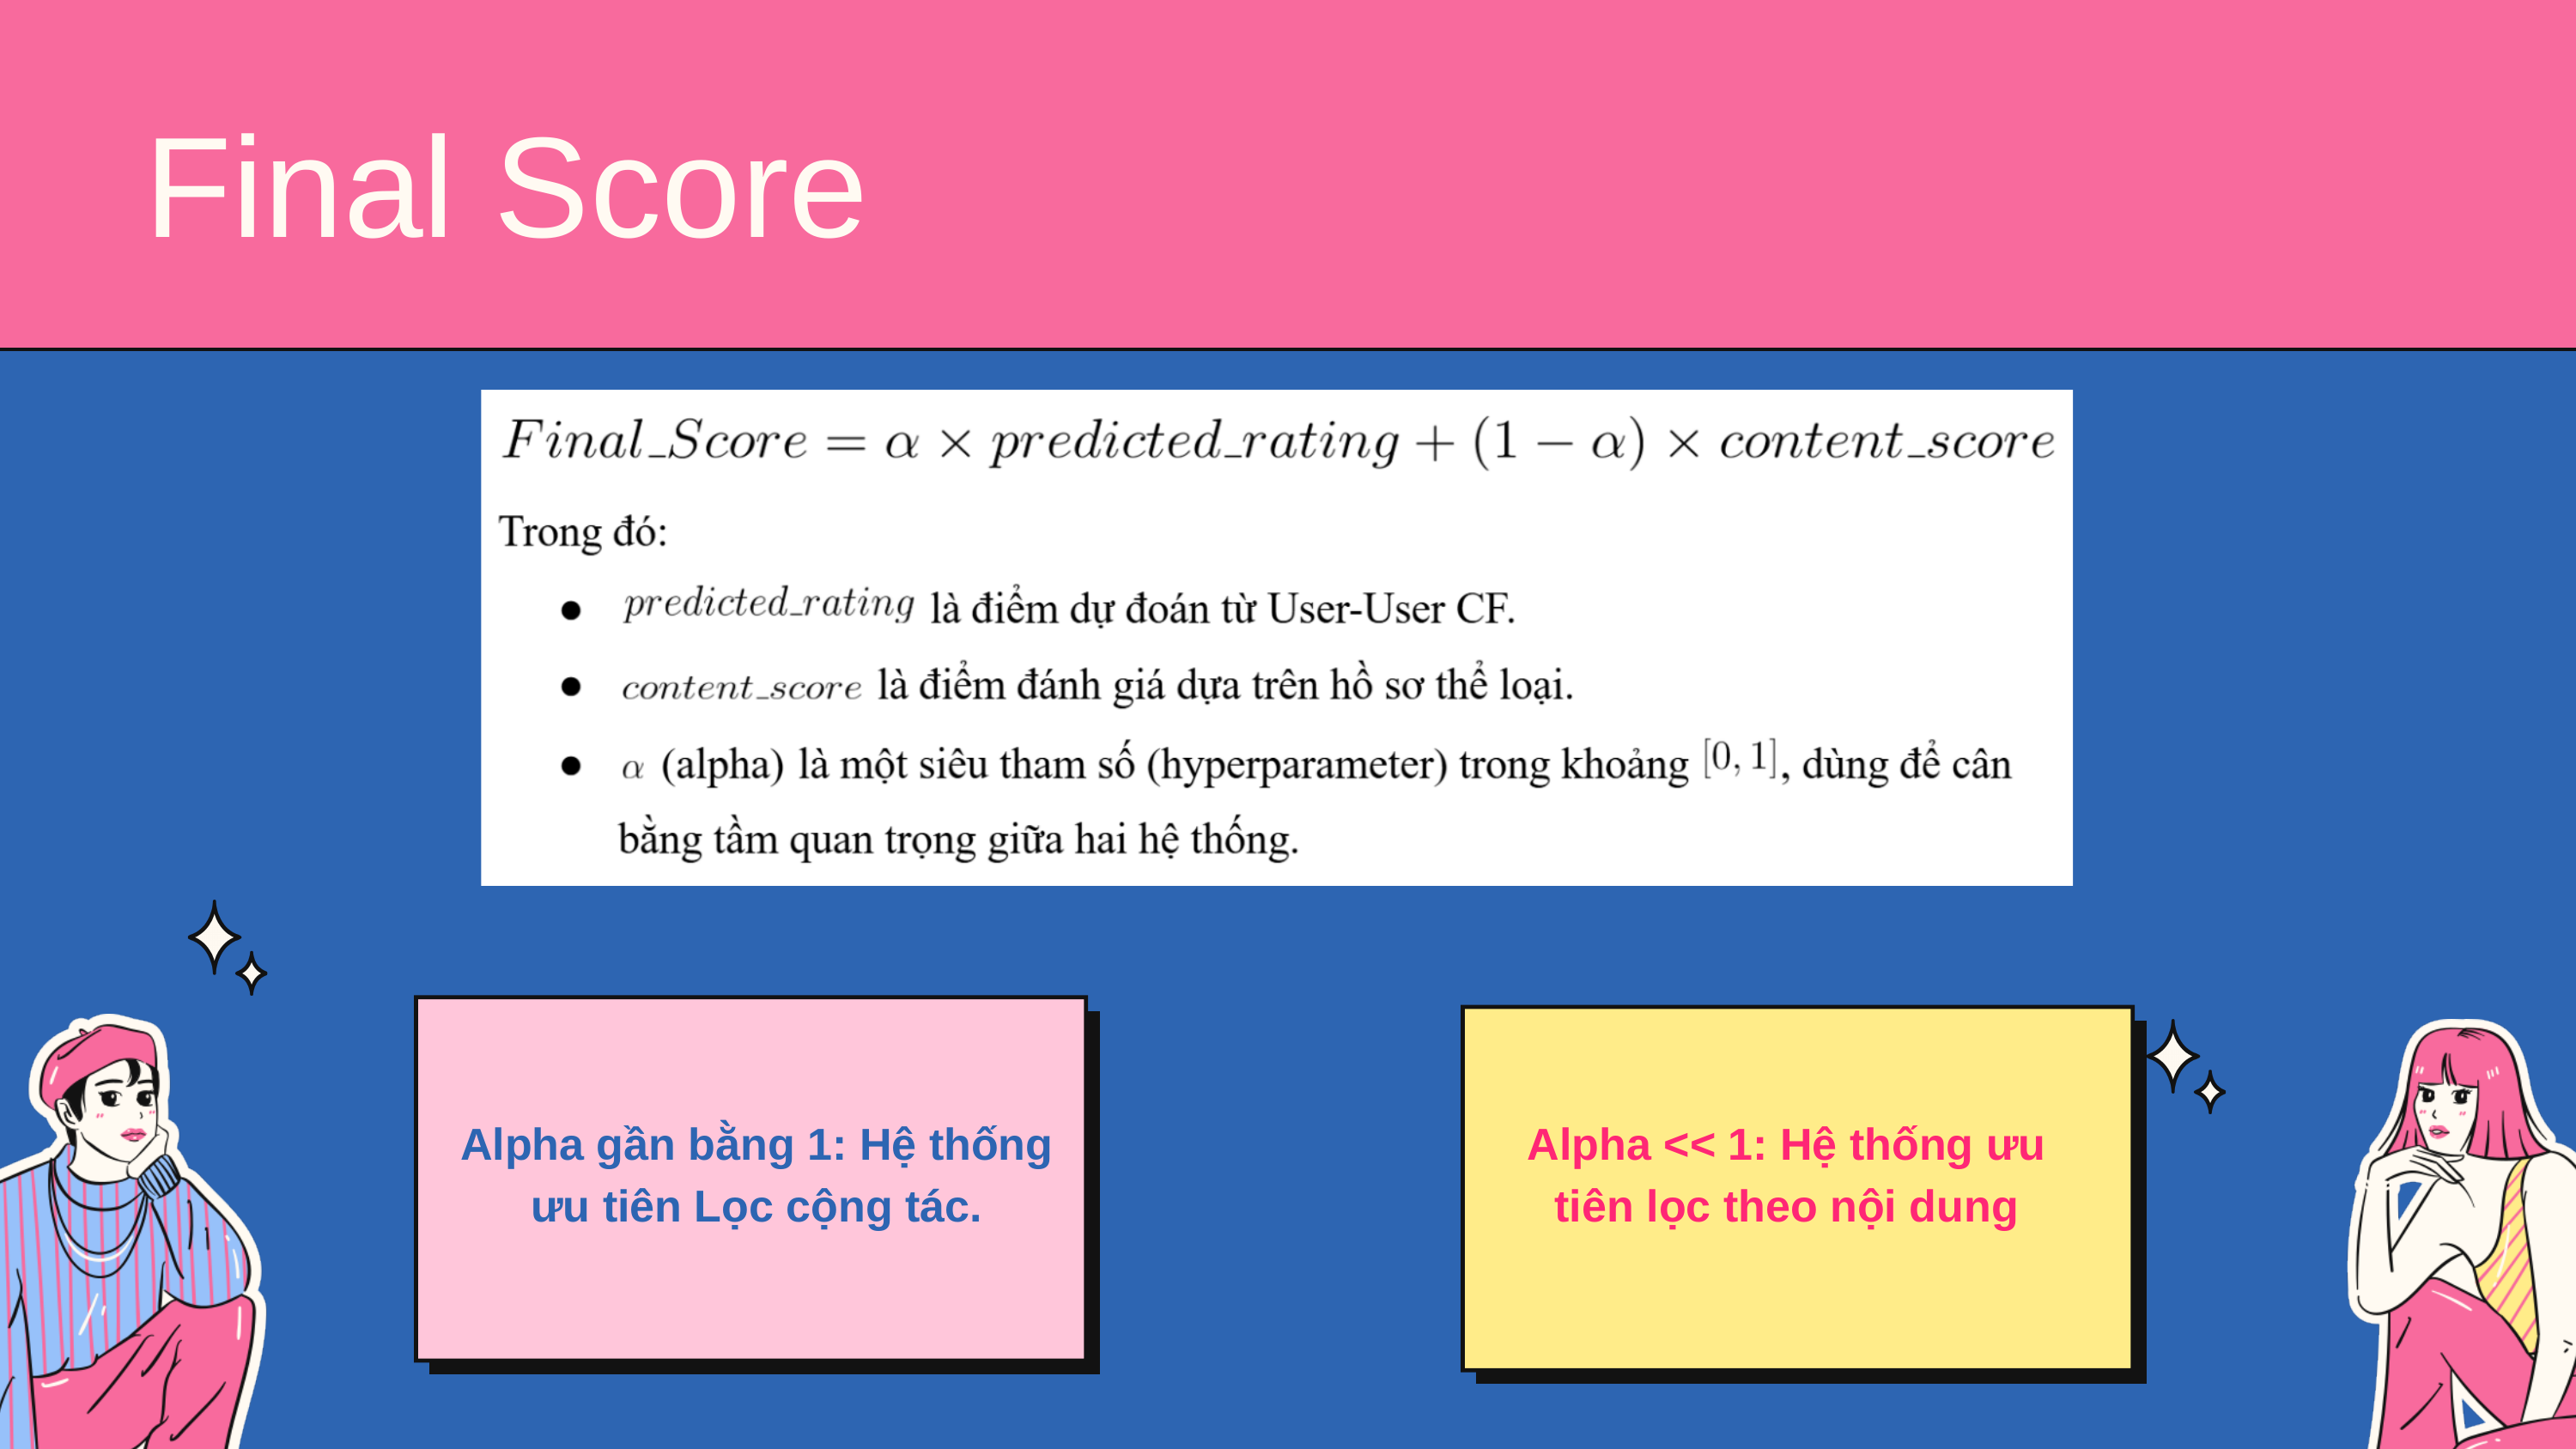

Final Score

Alpha gần bằng 1: Hệ thống ưu tiên Lọc cộng tác.
Alpha << 1: Hệ thống ưu tiên lọc theo nội dung